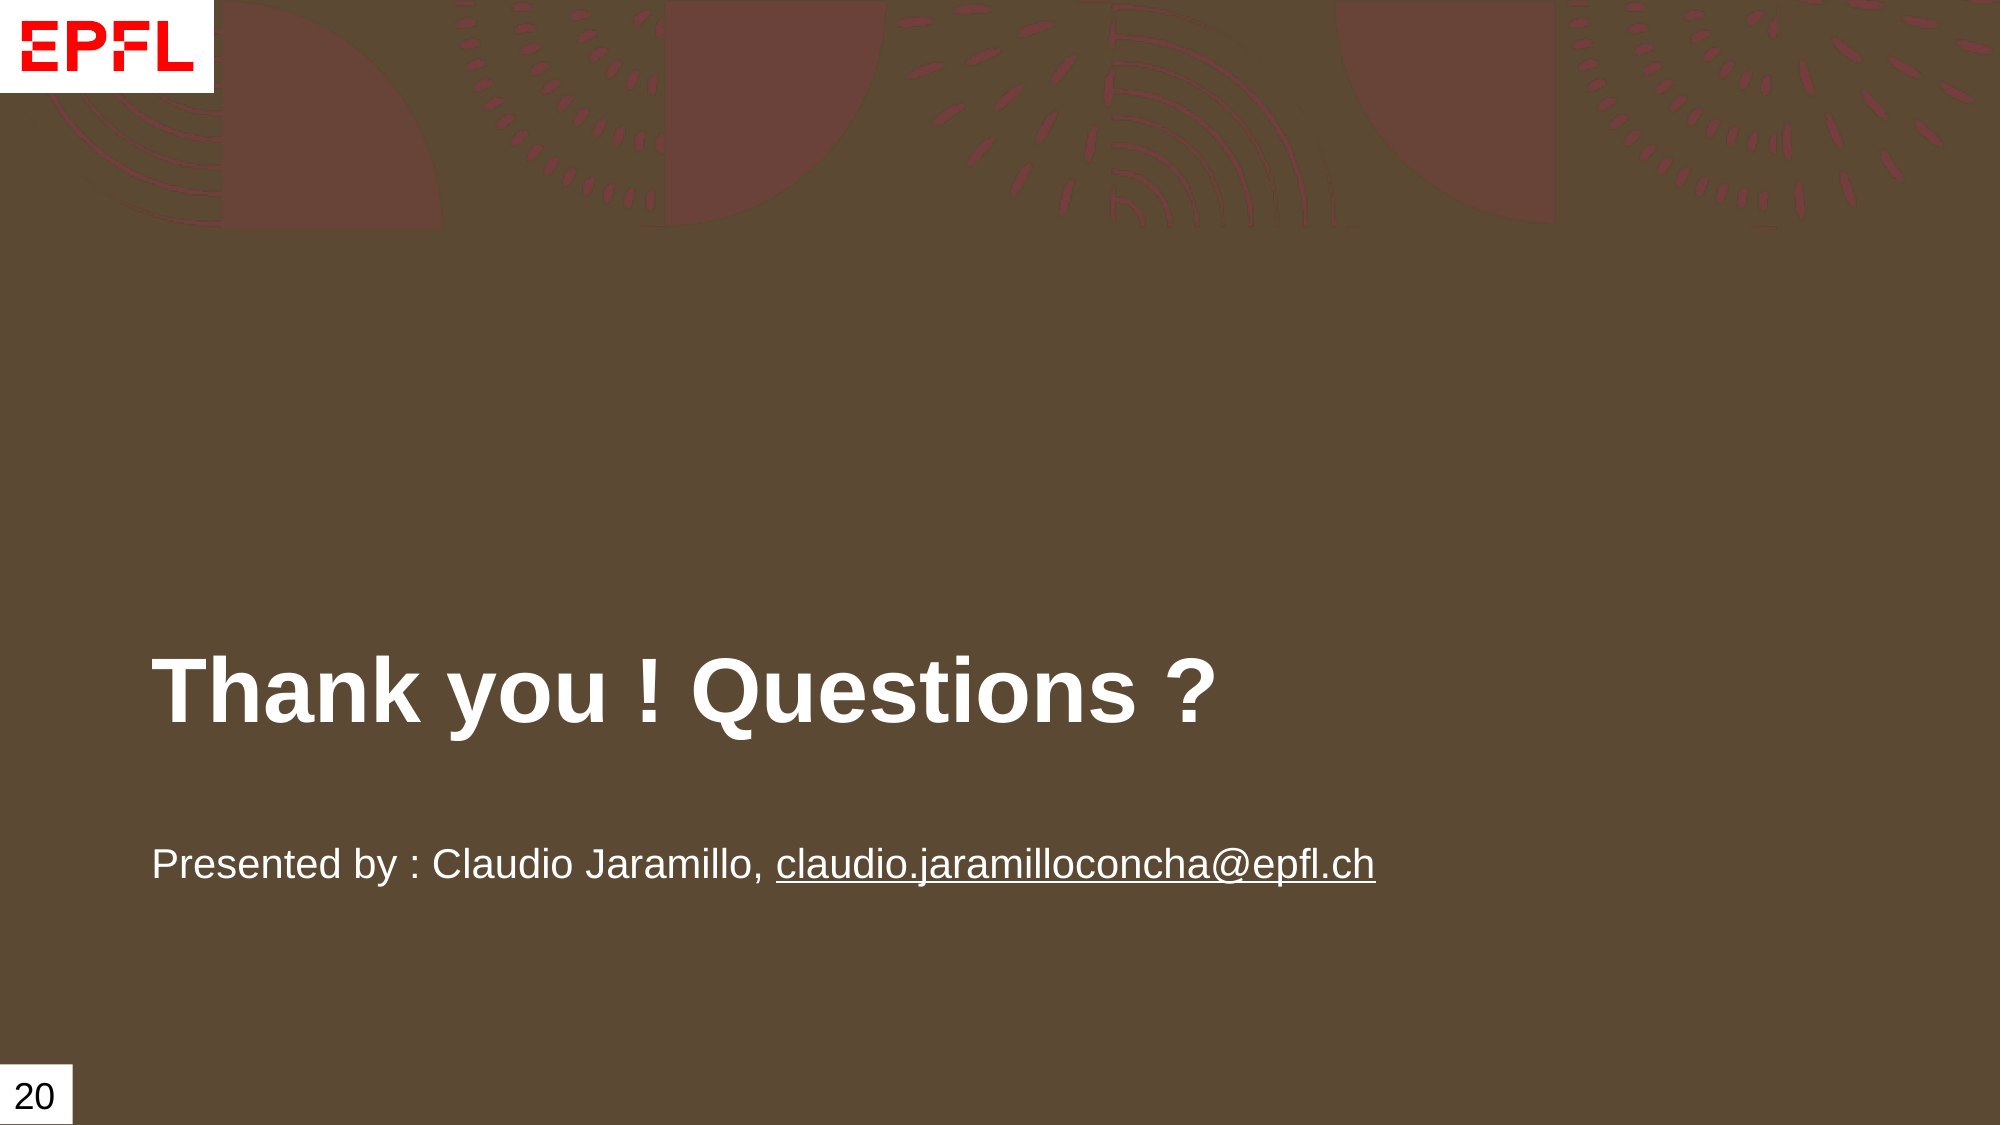

# Thank you ! Questions ?

Presented by : Claudio Jaramillo, claudio.jaramilloconcha@epfl.ch
20